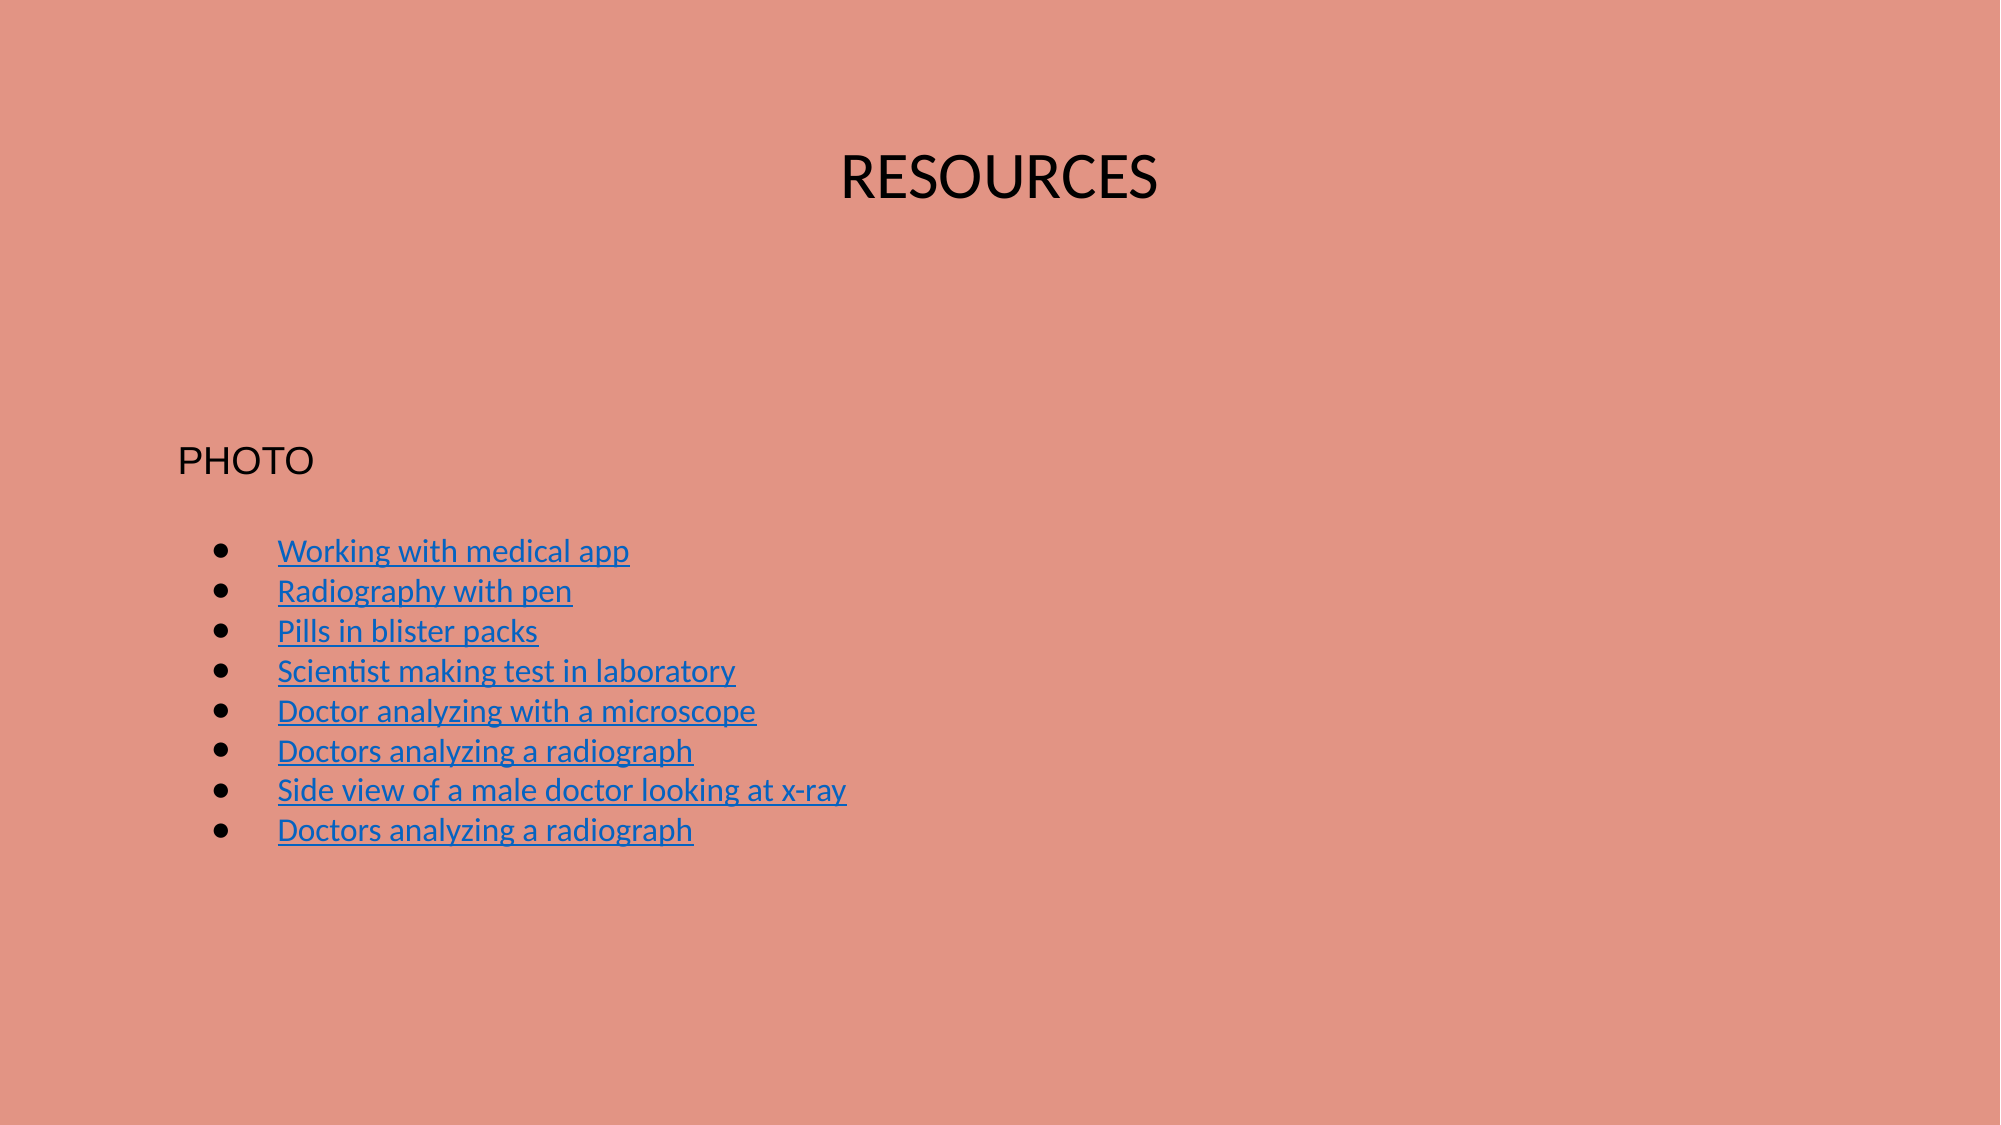

# RESOURCES
PHOTO

Working with medical app
Radiography with pen
Pills in blister packs
Scientist making test in laboratory
Doctor analyzing with a microscope
Doctors analyzing a radiograph
Side view of a male doctor looking at x-ray
Doctors analyzing a radiograph